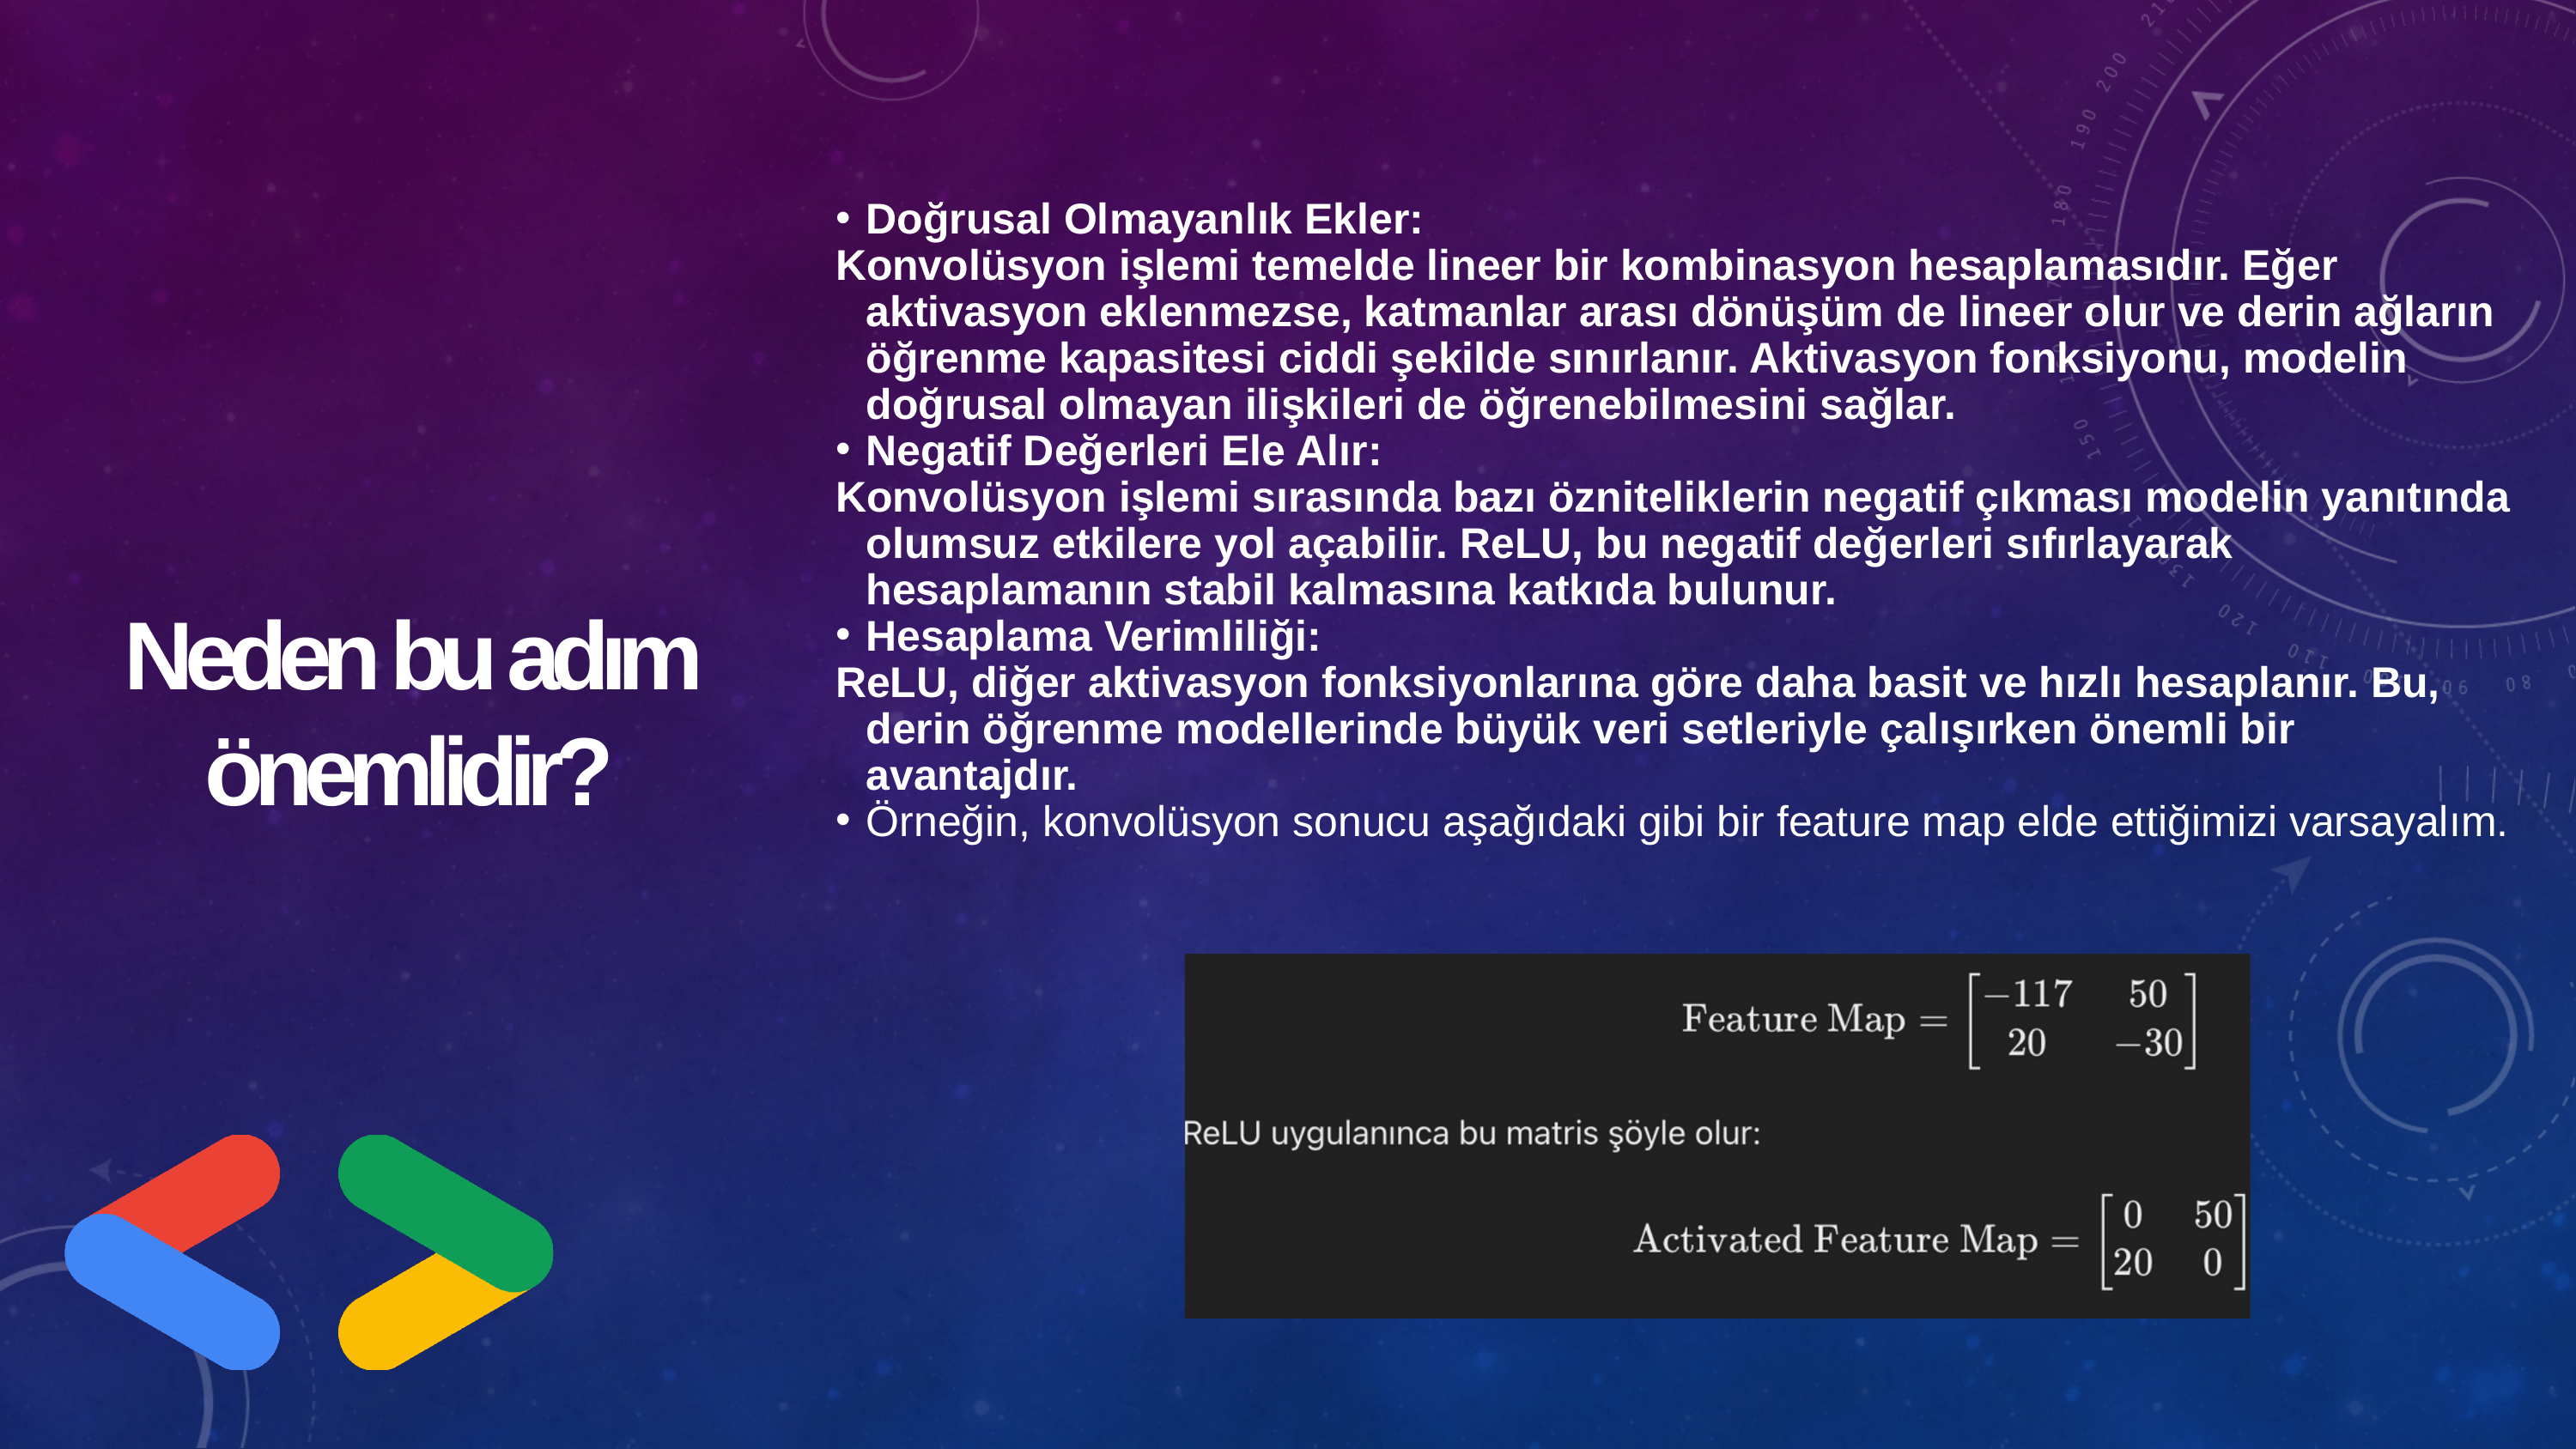

Doğrusal Olmayanlık Ekler:
Konvolüsyon işlemi temelde lineer bir kombinasyon hesaplamasıdır. Eğer aktivasyon eklenmezse, katmanlar arası dönüşüm de lineer olur ve derin ağların öğrenme kapasitesi ciddi şekilde sınırlanır. Aktivasyon fonksiyonu, modelin doğrusal olmayan ilişkileri de öğrenebilmesini sağlar.
Negatif Değerleri Ele Alır:
Konvolüsyon işlemi sırasında bazı özniteliklerin negatif çıkması modelin yanıtında olumsuz etkilere yol açabilir. ReLU, bu negatif değerleri sıfırlayarak hesaplamanın stabil kalmasına katkıda bulunur.
Hesaplama Verimliliği:
ReLU, diğer aktivasyon fonksiyonlarına göre daha basit ve hızlı hesaplanır. Bu, derin öğrenme modellerinde büyük veri setleriyle çalışırken önemli bir avantajdır.
Örneğin, konvolüsyon sonucu aşağıdaki gibi bir feature map elde ettiğimizi varsayalım.

Neden bu adım önemlidir?